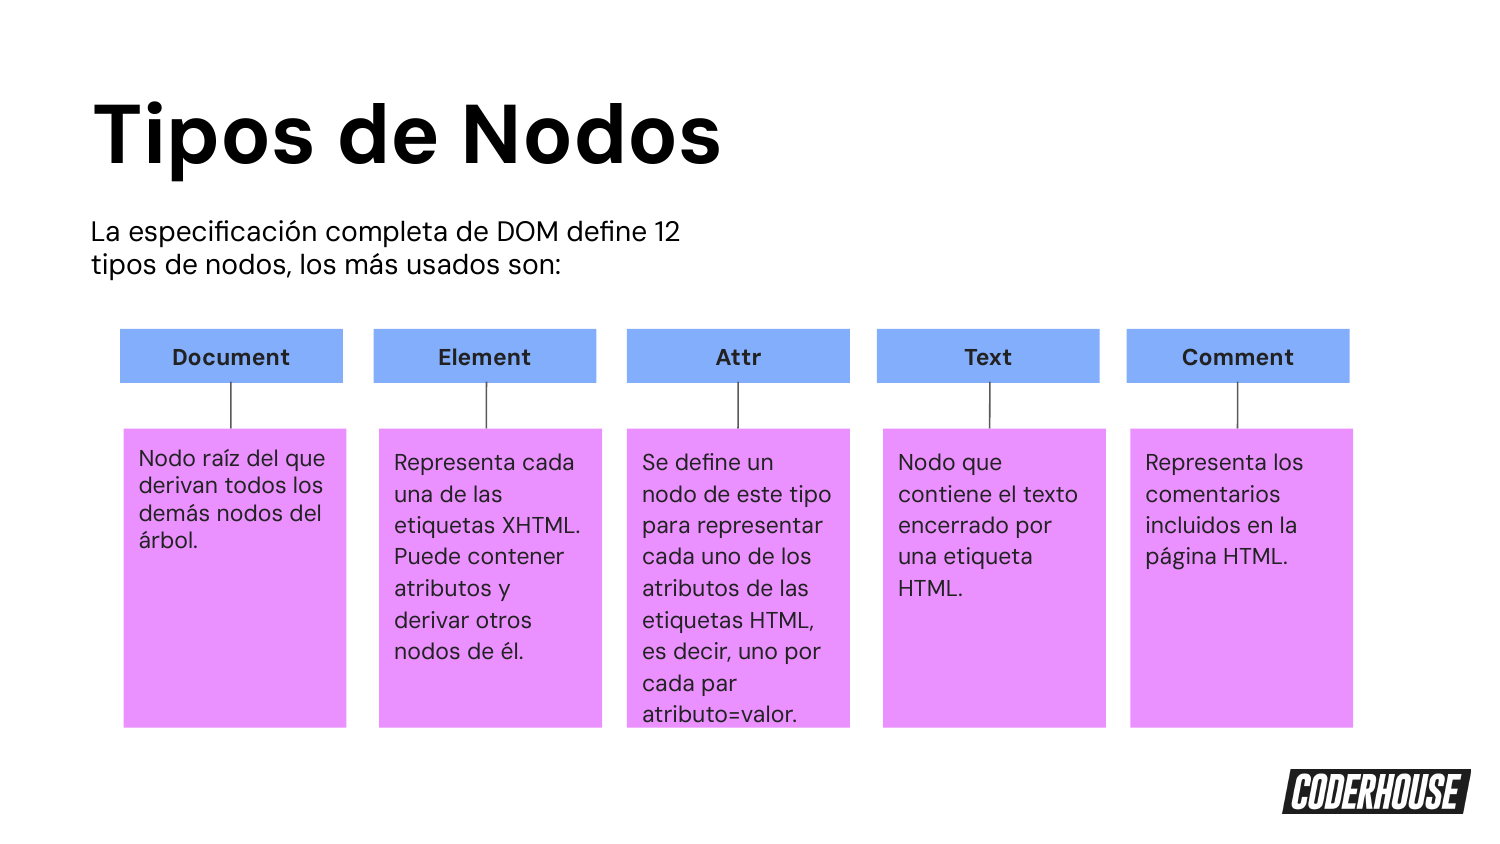

Tipos de Nodos
La especificación completa de DOM define 12 tipos de nodos, los más usados son:
Document
Element
Text
Comment
Attr
Nodo raíz del que derivan todos los demás nodos del árbol.
Representa cada una de las etiquetas XHTML. Puede contener atributos y derivar otros nodos de él.
Se define un nodo de este tipo para representar cada uno de los atributos de las etiquetas HTML, es decir, uno por cada par atributo=valor.
Nodo que contiene el texto encerrado por una etiqueta HTML.
Representa los comentarios incluidos en la página HTML.